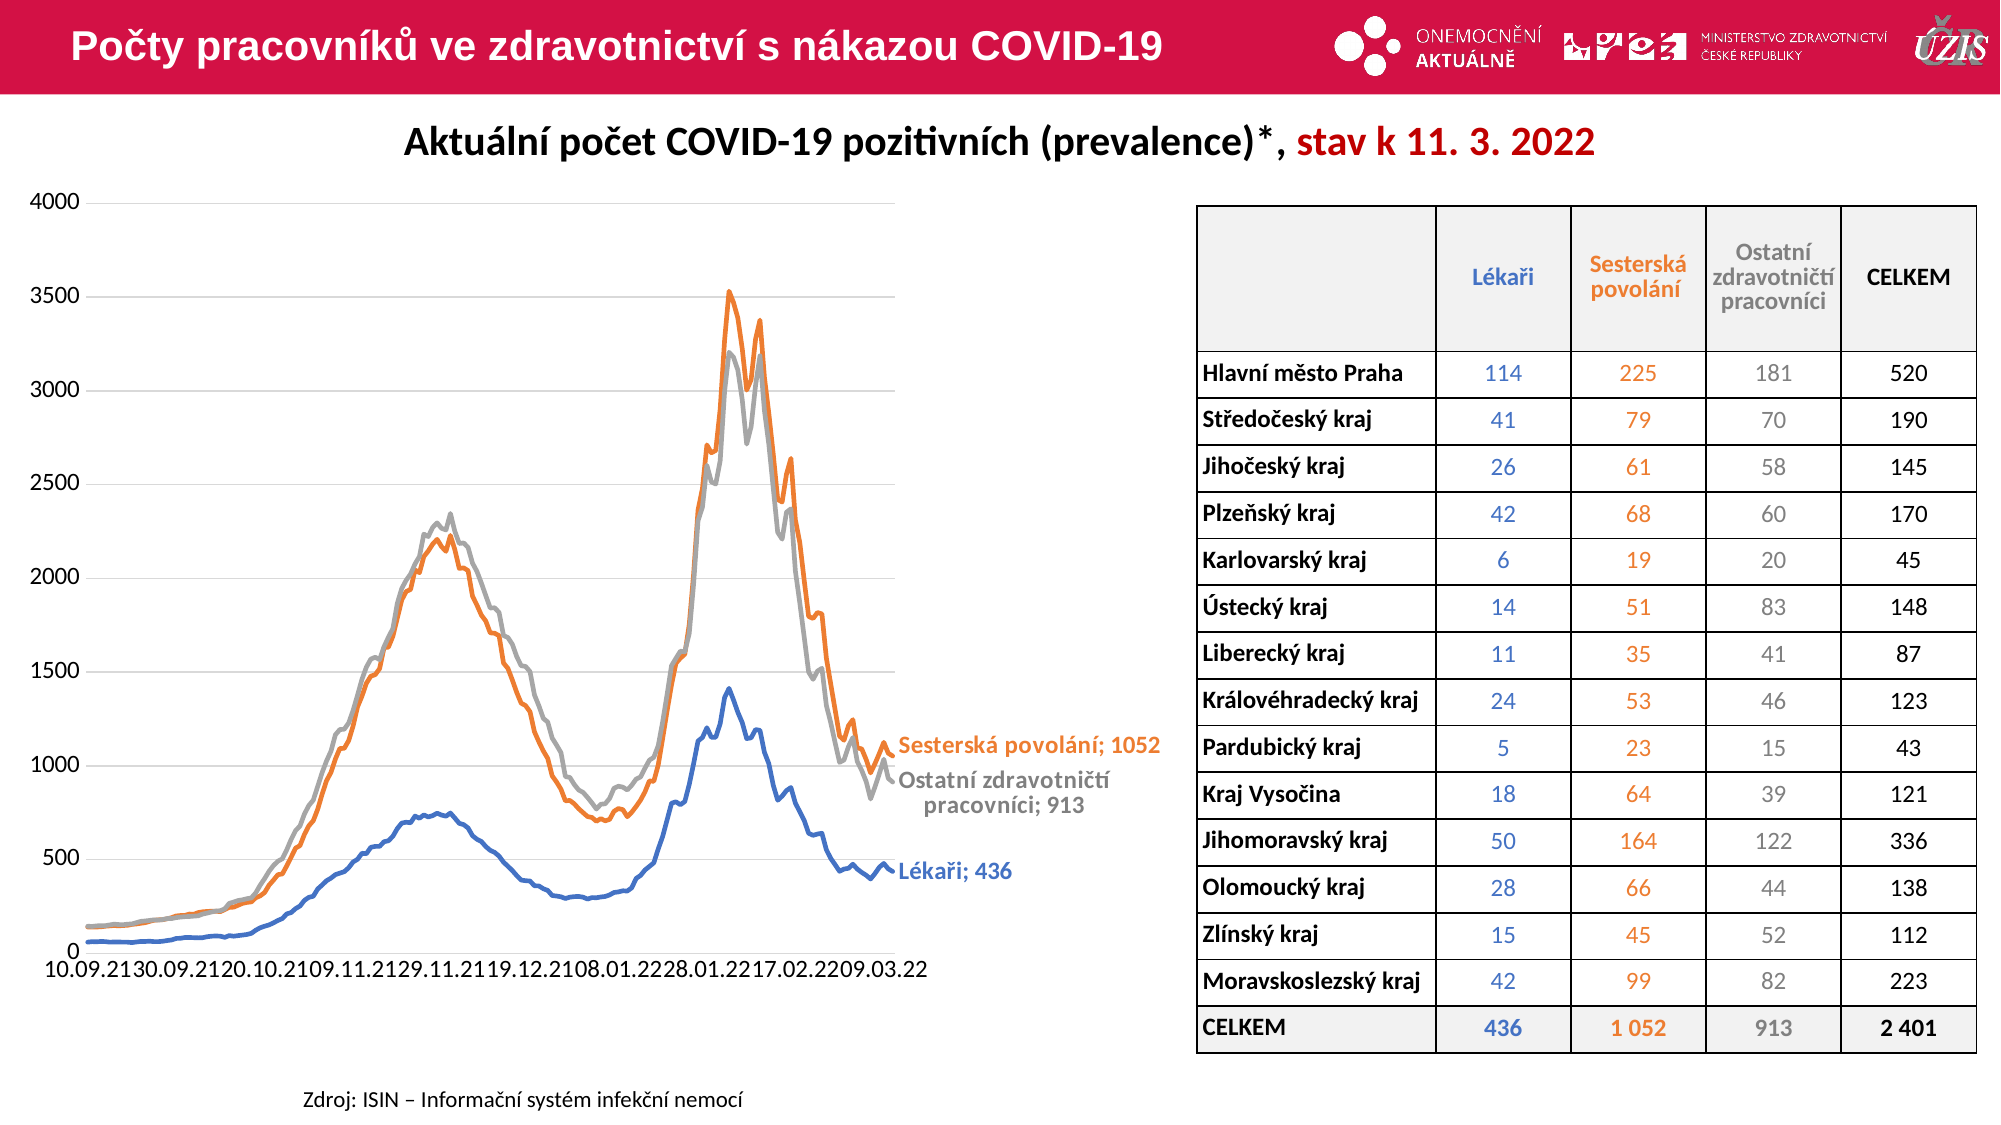

# Počty pracovníků ve zdravotnictví s nákazou COVID-19
Aktuální počet COVID-19 pozitivních (prevalence)*, stav k 11. 3. 2022

### Chart

| Category | Lékaři | Sesterská povolání | Ostatní zdravotničtí pracovníci |
|---|---|---|---|
| 10.09.21 | 59.0 | 140.0 | 144.0 |
| 11.09.21 | 62.0 | 139.0 | 143.0 |
| 12.09.21 | 61.0 | 140.0 | 146.0 |
| 13.09.21 | 63.0 | 141.0 | 147.0 |
| 14.09.21 | 62.0 | 144.0 | 147.0 |
| 15.09.21 | 59.0 | 146.0 | 151.0 |
| 16.09.21 | 60.0 | 148.0 | 155.0 |
| 17.09.21 | 60.0 | 146.0 | 153.0 |
| 18.09.21 | 59.0 | 148.0 | 152.0 |
| 19.09.21 | 59.0 | 149.0 | 155.0 |
| 20.09.21 | 57.0 | 154.0 | 156.0 |
| 21.09.21 | 60.0 | 156.0 | 163.0 |
| 22.09.21 | 63.0 | 160.0 | 170.0 |
| 23.09.21 | 63.0 | 163.0 | 172.0 |
| 24.09.21 | 64.0 | 170.0 | 175.0 |
| 25.09.21 | 62.0 | 176.0 | 178.0 |
| 26.09.21 | 62.0 | 178.0 | 177.0 |
| 27.09.21 | 64.0 | 179.0 | 180.0 |
| 28.09.21 | 68.0 | 184.0 | 185.0 |
| 29.09.21 | 71.0 | 190.0 | 185.0 |
| 30.09.21 | 79.0 | 199.0 | 190.0 |
| 01.10.21 | 80.0 | 201.0 | 193.0 |
| 02.10.21 | 84.0 | 202.0 | 195.0 |
| 03.10.21 | 84.0 | 209.0 | 196.0 |
| 04.10.21 | 83.0 | 208.0 | 198.0 |
| 05.10.21 | 82.0 | 217.0 | 200.0 |
| 06.10.21 | 83.0 | 221.0 | 209.0 |
| 07.10.21 | 88.0 | 223.0 | 214.0 |
| 08.10.21 | 91.0 | 224.0 | 220.0 |
| 09.10.21 | 92.0 | 224.0 | 225.0 |
| 10.10.21 | 91.0 | 222.0 | 227.0 |
| 11.10.21 | 85.0 | 233.0 | 237.0 |
| 12.10.21 | 94.0 | 245.0 | 266.0 |
| 13.10.21 | 91.0 | 246.0 | 273.0 |
| 14.10.21 | 94.0 | 256.0 | 281.0 |
| 15.10.21 | 97.0 | 266.0 | 285.0 |
| 16.10.21 | 100.0 | 271.0 | 291.0 |
| 17.10.21 | 106.0 | 274.0 | 295.0 |
| 18.10.21 | 123.0 | 296.0 | 322.0 |
| 19.10.21 | 136.0 | 306.0 | 363.0 |
| 20.10.21 | 144.0 | 324.0 | 398.0 |
| 21.10.21 | 151.0 | 363.0 | 437.0 |
| 22.10.21 | 162.0 | 390.0 | 468.0 |
| 23.10.21 | 175.0 | 419.0 | 491.0 |
| 24.10.21 | 185.0 | 423.0 | 504.0 |
| 25.10.21 | 210.0 | 466.0 | 552.0 |
| 26.10.21 | 217.0 | 512.0 | 607.0 |
| 27.10.21 | 238.0 | 561.0 | 654.0 |
| 28.10.21 | 252.0 | 574.0 | 679.0 |
| 29.10.21 | 282.0 | 634.0 | 743.0 |
| 30.10.21 | 298.0 | 680.0 | 788.0 |
| 31.10.21 | 304.0 | 707.0 | 817.0 |
| 01.11.21 | 343.0 | 768.0 | 890.0 |
| 02.11.21 | 364.0 | 849.0 | 964.0 |
| 03.11.21 | 387.0 | 921.0 | 1026.0 |
| 04.11.21 | 401.0 | 965.0 | 1078.0 |
| 05.11.21 | 419.0 | 1036.0 | 1165.0 |
| 06.11.21 | 427.0 | 1092.0 | 1193.0 |
| 07.11.21 | 435.0 | 1093.0 | 1195.0 |
| 08.11.21 | 456.0 | 1134.0 | 1228.0 |
| 09.11.21 | 487.0 | 1212.0 | 1295.0 |
| 10.11.21 | 501.0 | 1314.0 | 1376.0 |
| 11.11.21 | 533.0 | 1371.0 | 1461.0 |
| 12.11.21 | 531.0 | 1440.0 | 1526.0 |
| 13.11.21 | 565.0 | 1478.0 | 1569.0 |
| 14.11.21 | 570.0 | 1486.0 | 1579.0 |
| 15.11.21 | 570.0 | 1518.0 | 1566.0 |
| 16.11.21 | 595.0 | 1630.0 | 1635.0 |
| 17.11.21 | 600.0 | 1633.0 | 1686.0 |
| 18.11.21 | 624.0 | 1691.0 | 1732.0 |
| 19.11.21 | 665.0 | 1788.0 | 1867.0 |
| 20.11.21 | 694.0 | 1885.0 | 1946.0 |
| 21.11.21 | 699.0 | 1930.0 | 1990.0 |
| 22.11.21 | 696.0 | 1941.0 | 2023.0 |
| 23.11.21 | 732.0 | 2045.0 | 2077.0 |
| 24.11.21 | 720.0 | 2030.0 | 2117.0 |
| 25.11.21 | 738.0 | 2116.0 | 2236.0 |
| 26.11.21 | 727.0 | 2146.0 | 2223.0 |
| 27.11.21 | 734.0 | 2183.0 | 2272.0 |
| 28.11.21 | 747.0 | 2208.0 | 2296.0 |
| 29.11.21 | 737.0 | 2169.0 | 2267.0 |
| 30.11.21 | 731.0 | 2144.0 | 2258.0 |
| 01.12.21 | 748.0 | 2229.0 | 2346.0 |
| 02.12.21 | 721.0 | 2153.0 | 2251.0 |
| 03.12.21 | 693.0 | 2053.0 | 2186.0 |
| 04.12.21 | 686.0 | 2056.0 | 2189.0 |
| 05.12.21 | 668.0 | 2041.0 | 2165.0 |
| 06.12.21 | 627.0 | 1905.0 | 2081.0 |
| 07.12.21 | 608.0 | 1857.0 | 2037.0 |
| 08.12.21 | 596.0 | 1804.0 | 1975.0 |
| 09.12.21 | 569.0 | 1772.0 | 1908.0 |
| 10.12.21 | 549.0 | 1709.0 | 1842.0 |
| 11.12.21 | 538.0 | 1707.0 | 1843.0 |
| 12.12.21 | 518.0 | 1694.0 | 1818.0 |
| 13.12.21 | 486.0 | 1548.0 | 1695.0 |
| 14.12.21 | 464.0 | 1519.0 | 1684.0 |
| 15.12.21 | 441.0 | 1457.0 | 1648.0 |
| 16.12.21 | 414.0 | 1391.0 | 1582.0 |
| 17.12.21 | 390.0 | 1334.0 | 1534.0 |
| 18.12.21 | 387.0 | 1321.0 | 1530.0 |
| 19.12.21 | 385.0 | 1288.0 | 1502.0 |
| 20.12.21 | 360.0 | 1181.0 | 1378.0 |
| 21.12.21 | 359.0 | 1128.0 | 1320.0 |
| 22.12.21 | 344.0 | 1079.0 | 1253.0 |
| 23.12.21 | 335.0 | 1039.0 | 1233.0 |
| 24.12.21 | 308.0 | 946.0 | 1148.0 |
| 25.12.21 | 305.0 | 913.0 | 1110.0 |
| 26.12.21 | 301.0 | 875.0 | 1070.0 |
| 27.12.21 | 292.0 | 813.0 | 942.0 |
| 28.12.21 | 299.0 | 815.0 | 938.0 |
| 29.12.21 | 302.0 | 797.0 | 900.0 |
| 30.12.21 | 303.0 | 771.0 | 871.0 |
| 31.12.21 | 299.0 | 750.0 | 858.0 |
| 01.01.22 | 289.0 | 729.0 | 831.0 |
| 02.01.22 | 297.0 | 724.0 | 802.0 |
| 03.01.22 | 296.0 | 704.0 | 769.0 |
| 04.01.22 | 300.0 | 718.0 | 795.0 |
| 05.01.22 | 303.0 | 706.0 | 797.0 |
| 06.01.22 | 311.0 | 714.0 | 826.0 |
| 07.01.22 | 324.0 | 757.0 | 880.0 |
| 08.01.22 | 327.0 | 772.0 | 891.0 |
| 09.01.22 | 333.0 | 766.0 | 886.0 |
| 10.01.22 | 332.0 | 728.0 | 871.0 |
| 11.01.22 | 349.0 | 752.0 | 896.0 |
| 12.01.22 | 399.0 | 783.0 | 929.0 |
| 13.01.22 | 415.0 | 817.0 | 940.0 |
| 14.01.22 | 444.0 | 861.0 | 987.0 |
| 15.01.22 | 463.0 | 919.0 | 1030.0 |
| 16.01.22 | 482.0 | 917.0 | 1045.0 |
| 17.01.22 | 556.0 | 1004.0 | 1107.0 |
| 18.01.22 | 623.0 | 1146.0 | 1234.0 |
| 19.01.22 | 711.0 | 1293.0 | 1380.0 |
| 20.01.22 | 800.0 | 1432.0 | 1534.0 |
| 21.01.22 | 808.0 | 1547.0 | 1573.0 |
| 22.01.22 | 792.0 | 1574.0 | 1611.0 |
| 23.01.22 | 809.0 | 1595.0 | 1608.0 |
| 24.01.22 | 900.0 | 1753.0 | 1706.0 |
| 25.01.22 | 1011.0 | 2022.0 | 1970.0 |
| 26.01.22 | 1132.0 | 2364.0 | 2308.0 |
| 27.01.22 | 1151.0 | 2480.0 | 2380.0 |
| 28.01.22 | 1203.0 | 2712.0 | 2603.0 |
| 29.01.22 | 1152.0 | 2670.0 | 2515.0 |
| 30.01.22 | 1152.0 | 2682.0 | 2503.0 |
| 31.01.22 | 1225.0 | 2903.0 | 2627.0 |
| 01.02.22 | 1364.0 | 3271.0 | 2998.0 |
| 02.02.22 | 1413.0 | 3532.0 | 3206.0 |
| 03.02.22 | 1352.0 | 3472.0 | 3180.0 |
| 04.02.22 | 1285.0 | 3389.0 | 3111.0 |
| 05.02.22 | 1230.0 | 3224.0 | 2952.0 |
| 06.02.22 | 1145.0 | 3004.0 | 2716.0 |
| 07.02.22 | 1149.0 | 3060.0 | 2809.0 |
| 08.02.22 | 1193.0 | 3276.0 | 3029.0 |
| 09.02.22 | 1189.0 | 3378.0 | 3187.0 |
| 10.02.22 | 1072.0 | 3073.0 | 2896.0 |
| 11.02.22 | 1011.0 | 2879.0 | 2715.0 |
| 12.02.22 | 896.0 | 2662.0 | 2481.0 |
| 13.02.22 | 816.0 | 2421.0 | 2246.0 |
| 14.02.22 | 838.0 | 2407.0 | 2209.0 |
| 15.02.22 | 868.0 | 2556.0 | 2353.0 |
| 16.02.22 | 884.0 | 2640.0 | 2371.0 |
| 17.02.22 | 801.0 | 2313.0 | 2040.0 |
| 18.02.22 | 755.0 | 2191.0 | 1870.0 |
| 19.02.22 | 708.0 | 1989.0 | 1686.0 |
| 20.02.22 | 640.0 | 1797.0 | 1500.0 |
| 21.02.22 | 629.0 | 1786.0 | 1461.0 |
| 22.02.22 | 636.0 | 1818.0 | 1505.0 |
| 23.02.22 | 640.0 | 1810.0 | 1520.0 |
| 24.02.22 | 552.0 | 1575.0 | 1322.0 |
| 25.02.22 | 506.0 | 1436.0 | 1230.0 |
| 26.02.22 | 472.0 | 1297.0 | 1122.0 |
| 27.02.22 | 437.0 | 1158.0 | 1018.0 |
| 28.02.22 | 449.0 | 1136.0 | 1031.0 |
| 01.03.22 | 453.0 | 1214.0 | 1102.0 |
| 02.03.22 | 475.0 | 1246.0 | 1151.0 |
| 03.03.22 | 449.0 | 1095.0 | 1022.0 |
| 04.03.22 | 431.0 | 1090.0 | 975.0 |
| 05.03.22 | 416.0 | 1033.0 | 916.0 |
| 06.03.22 | 396.0 | 962.0 | 823.0 |
| 07.03.22 | 425.0 | 1011.0 | 887.0 |
| 08.03.22 | 459.0 | 1066.0 | 959.0 |
| 09.03.22 | 479.0 | 1125.0 | 1035.0 |
| 10.03.22 | 450.0 | 1067.0 | 933.0 |
| 11.03.22 | 436.0 | 1052.0 | 913.0 |
|  | Lékaři | Sesterská povolání | Ostatní zdravotničtí pracovníci | CELKEM |
| --- | --- | --- | --- | --- |
| Hlavní město Praha | 114 | 225 | 181 | 520 |
| Středočeský kraj | 41 | 79 | 70 | 190 |
| Jihočeský kraj | 26 | 61 | 58 | 145 |
| Plzeňský kraj | 42 | 68 | 60 | 170 |
| Karlovarský kraj | 6 | 19 | 20 | 45 |
| Ústecký kraj | 14 | 51 | 83 | 148 |
| Liberecký kraj | 11 | 35 | 41 | 87 |
| Královéhradecký kraj | 24 | 53 | 46 | 123 |
| Pardubický kraj | 5 | 23 | 15 | 43 |
| Kraj Vysočina | 18 | 64 | 39 | 121 |
| Jihomoravský kraj | 50 | 164 | 122 | 336 |
| Olomoucký kraj | 28 | 66 | 44 | 138 |
| Zlínský kraj | 15 | 45 | 52 | 112 |
| Moravskoslezský kraj | 42 | 99 | 82 | 223 |
| CELKEM | 436 | 1 052 | 913 | 2 401 |
Zdroj: ISIN – Informační systém infekční nemocí